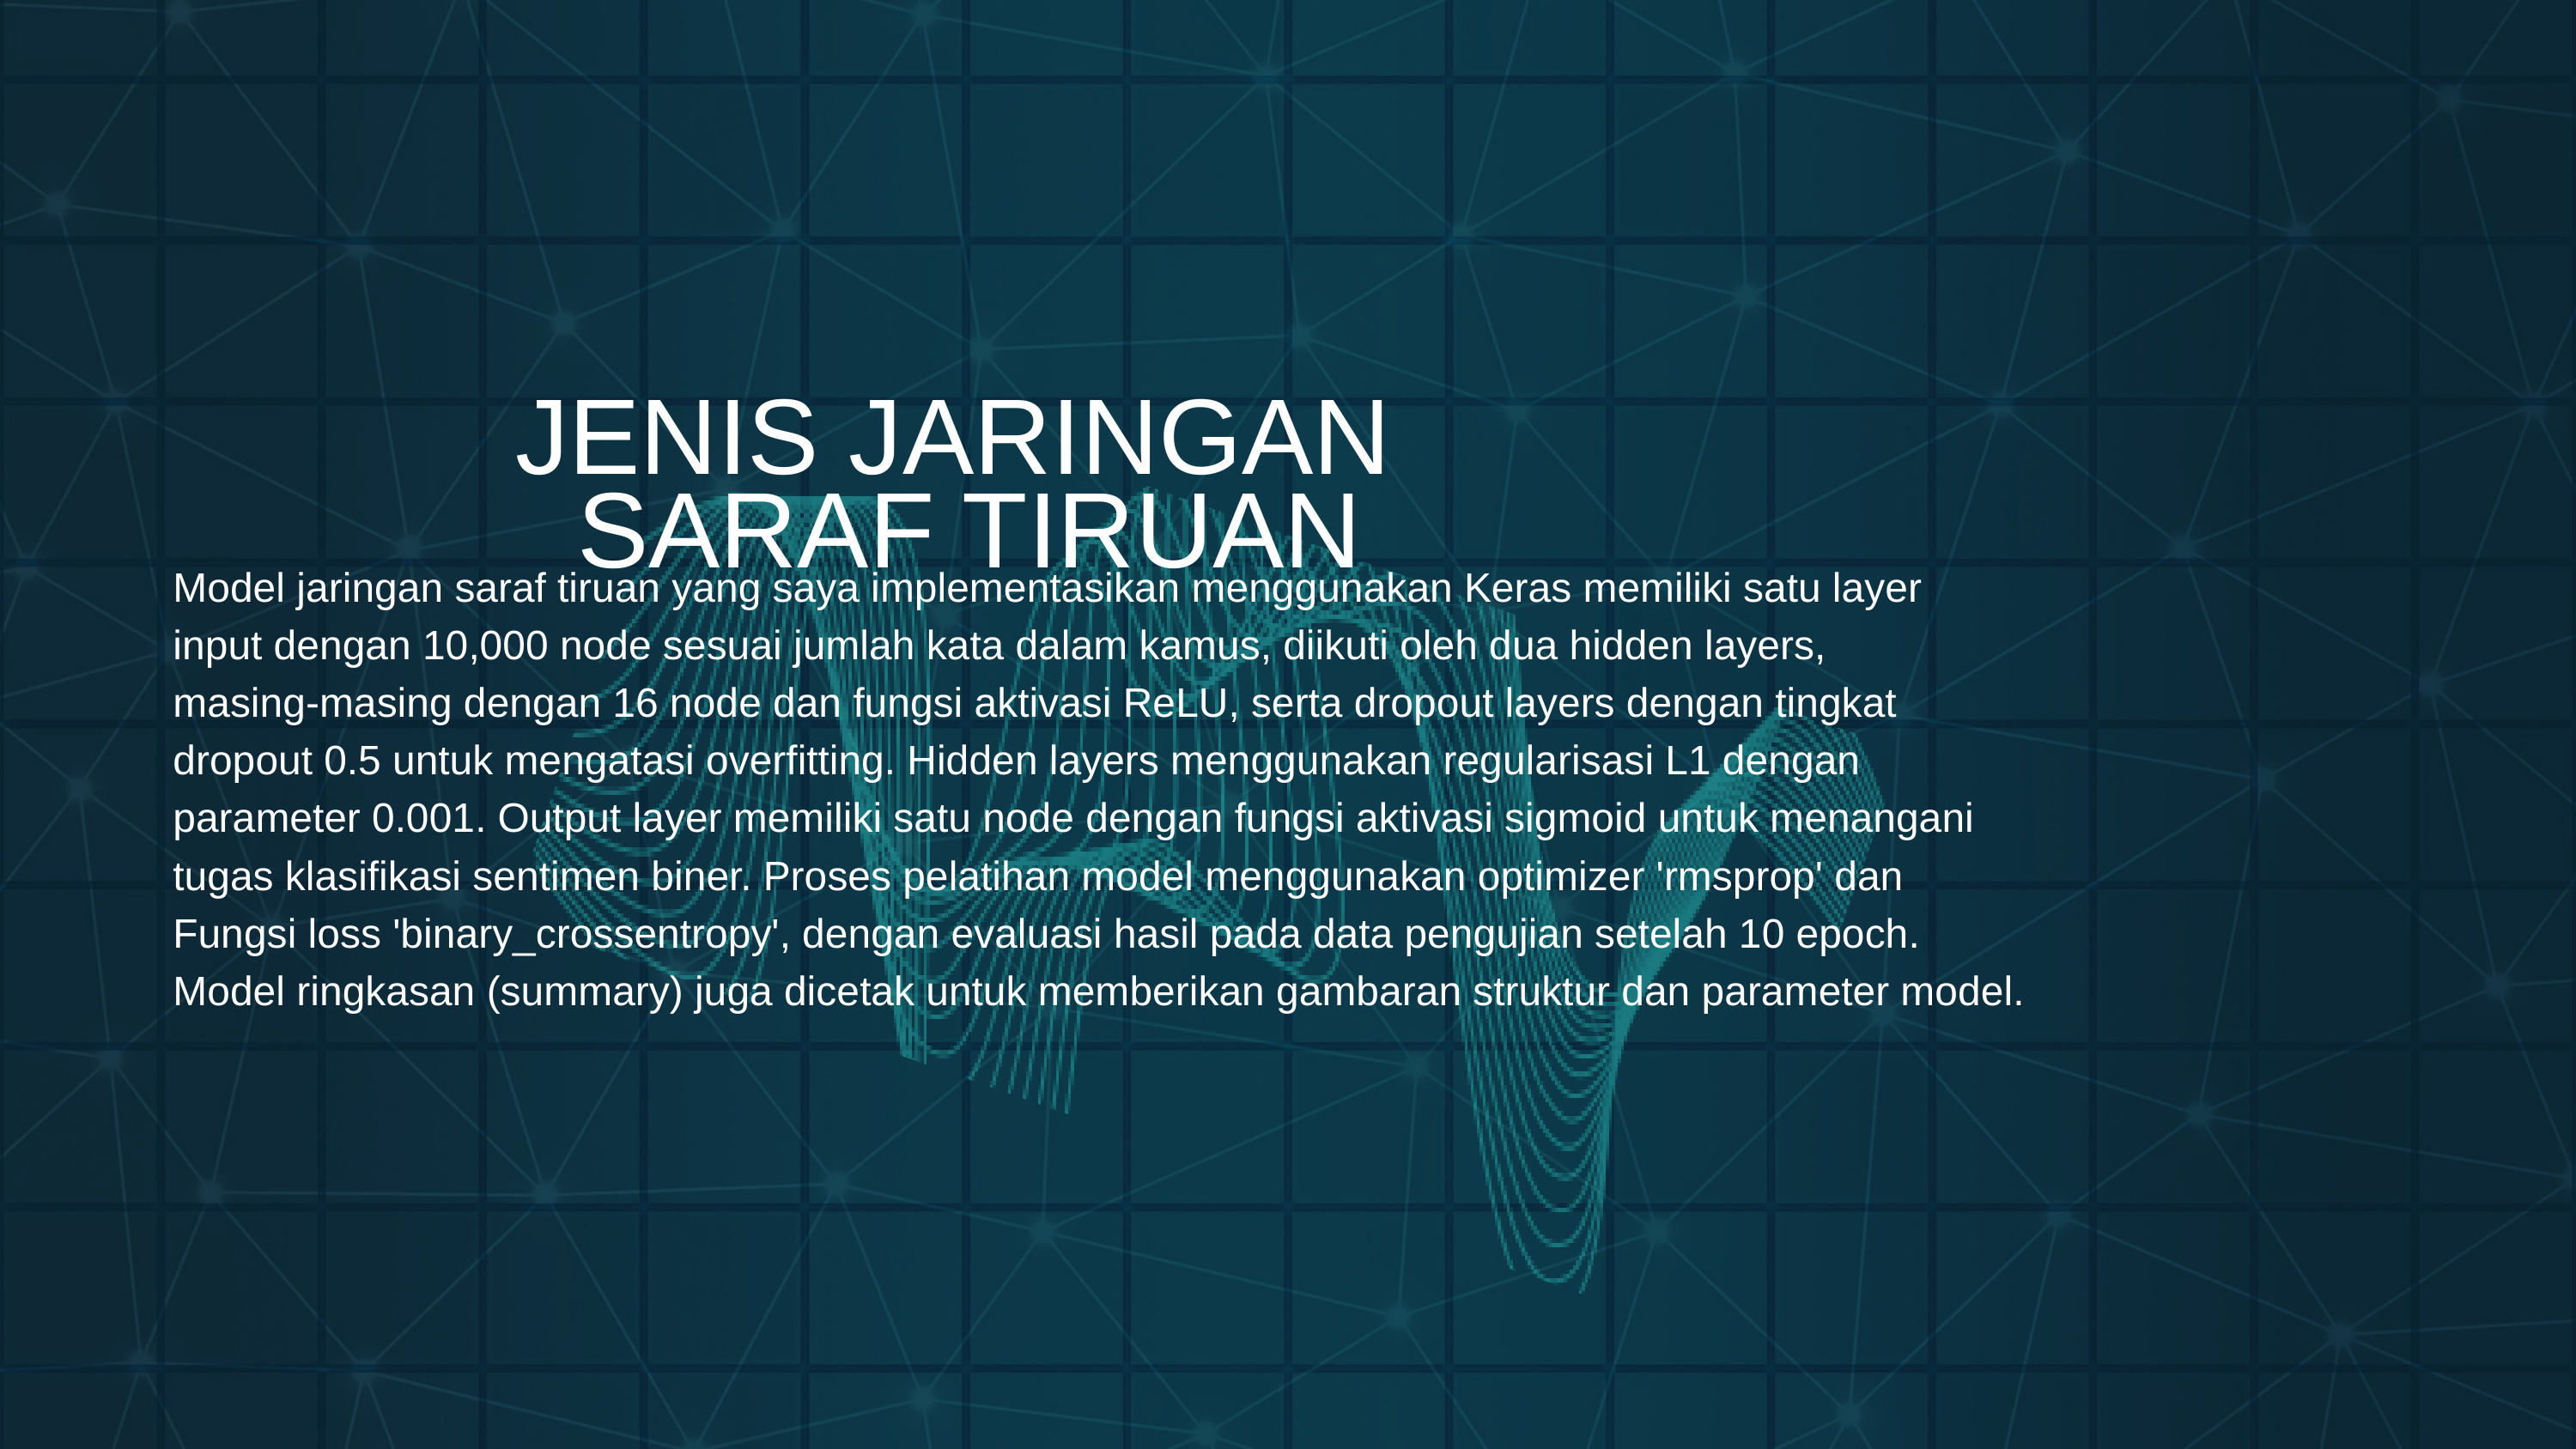

JENIS JARINGAN SARAF TIRUAN

Model jaringan saraf tiruan yang saya implementasikan menggunakan Keras memiliki satu layer
input dengan 10,000 node sesuai jumlah kata dalam kamus, diikuti oleh dua hidden layers,
masing-masing dengan 16 node dan fungsi aktivasi ReLU, serta dropout layers dengan tingkat
dropout 0.5 untuk mengatasi overfitting. Hidden layers menggunakan regularisasi L1 dengan
parameter 0.001. Output layer memiliki satu node dengan fungsi aktivasi sigmoid untuk menangani
tugas klasifikasi sentimen biner. Proses pelatihan model menggunakan optimizer 'rmsprop' dan
Fungsi loss 'binary_crossentropy', dengan evaluasi hasil pada data pengujian setelah 10 epoch.
Model ringkasan (summary) juga dicetak untuk memberikan gambaran struktur dan parameter model.